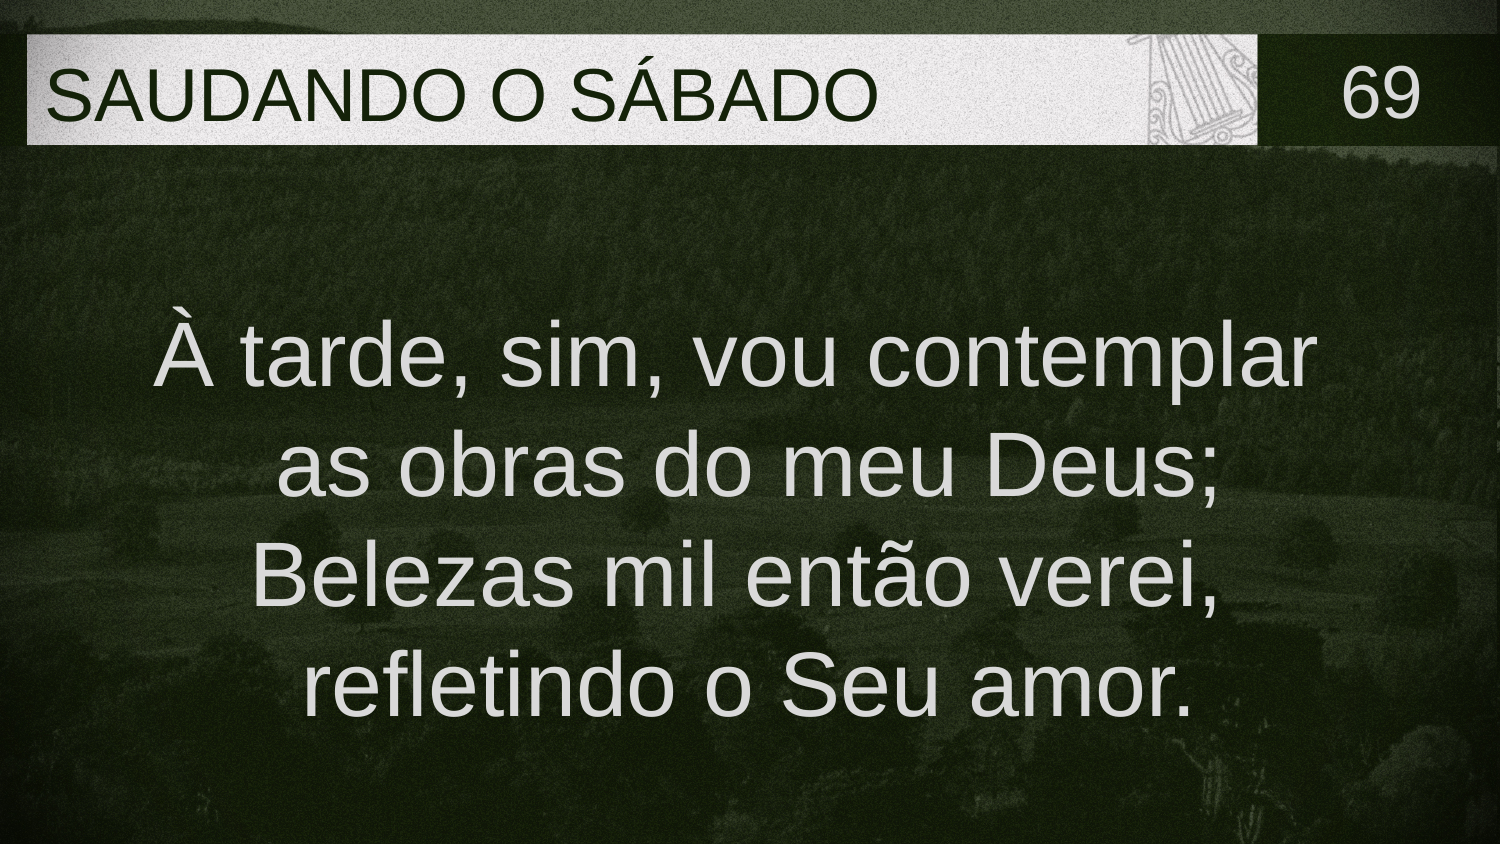

# SAUDANDO O SÁBADO
69
À tarde, sim, vou contemplar
as obras do meu Deus;
Belezas mil então verei,
refletindo o Seu amor.